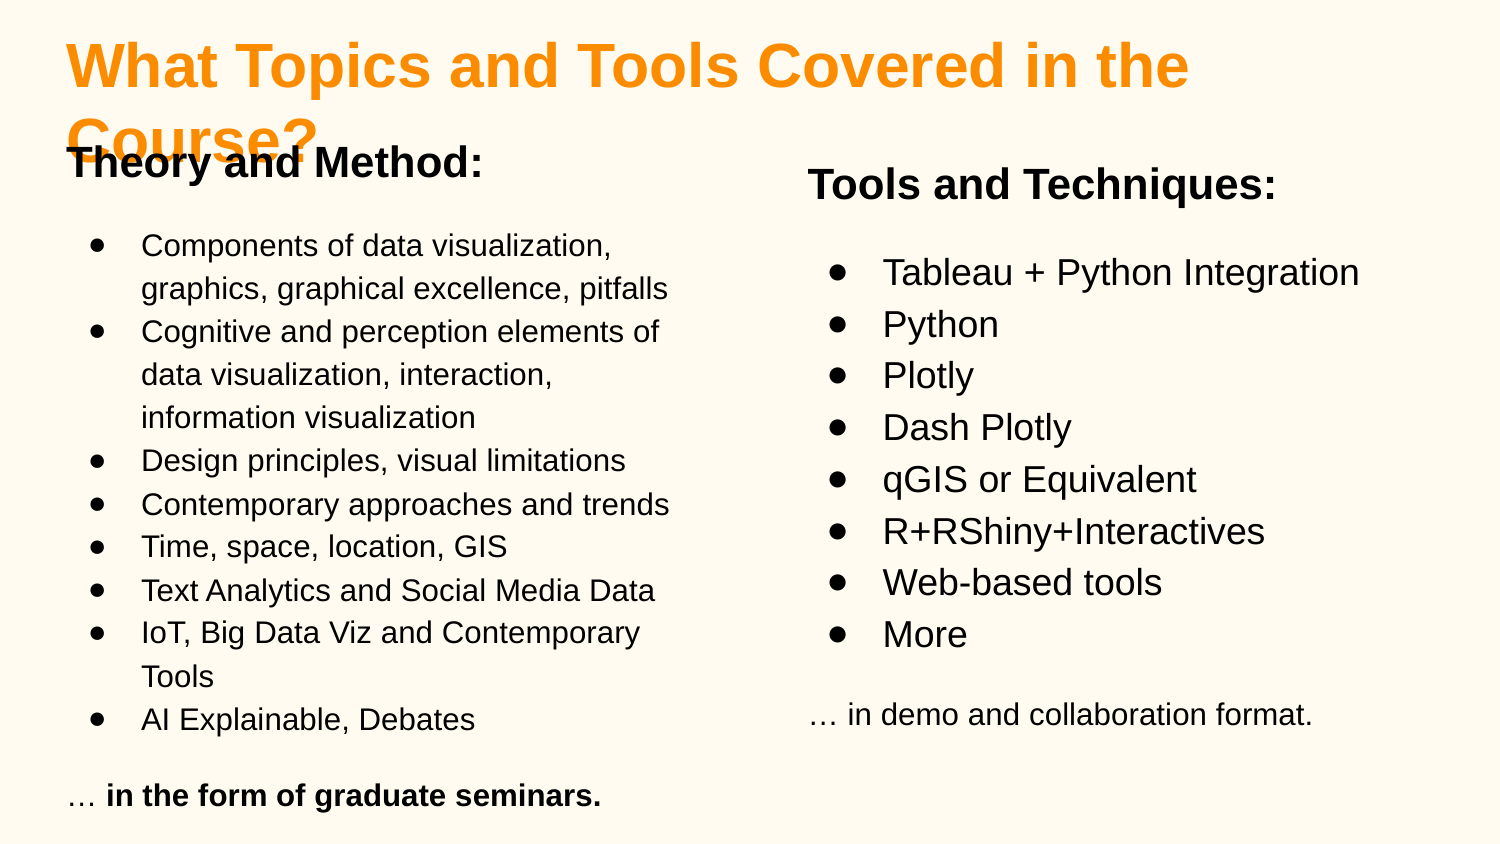

# What Topics and Tools Covered in the Course?
Theory and Method:
Components of data visualization, graphics, graphical excellence, pitfalls
Cognitive and perception elements of data visualization, interaction, information visualization
Design principles, visual limitations
Contemporary approaches and trends
Time, space, location, GIS
Text Analytics and Social Media Data
IoT, Big Data Viz and Contemporary Tools
AI Explainable, Debates
… in the form of graduate seminars.

Tools and Techniques:
Tableau + Python Integration
Python
Plotly
Dash Plotly
qGIS or Equivalent
R+RShiny+Interactives
Web-based tools
More
… in demo and collaboration format.